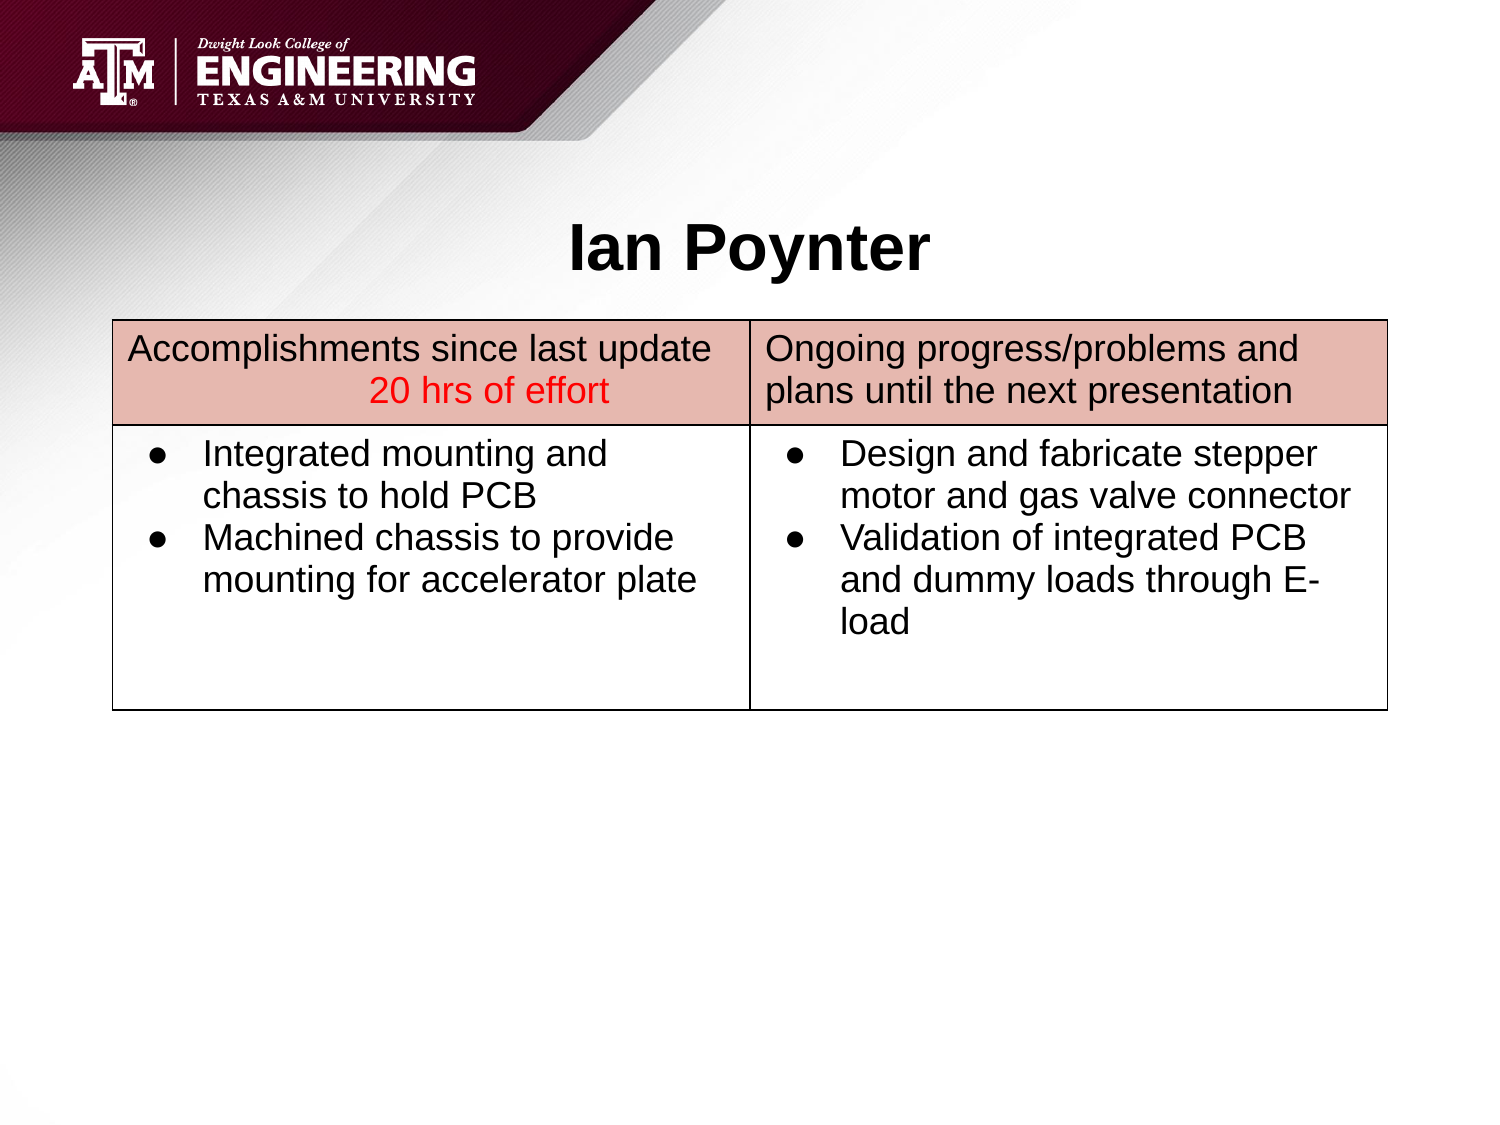

# Ian Poynter
| Accomplishments since last update 20 hrs of effort | Ongoing progress/problems and plans until the next presentation |
| --- | --- |
| Integrated mounting and chassis to hold PCB Machined chassis to provide mounting for accelerator plate | Design and fabricate stepper motor and gas valve connector Validation of integrated PCB and dummy loads through E-load |